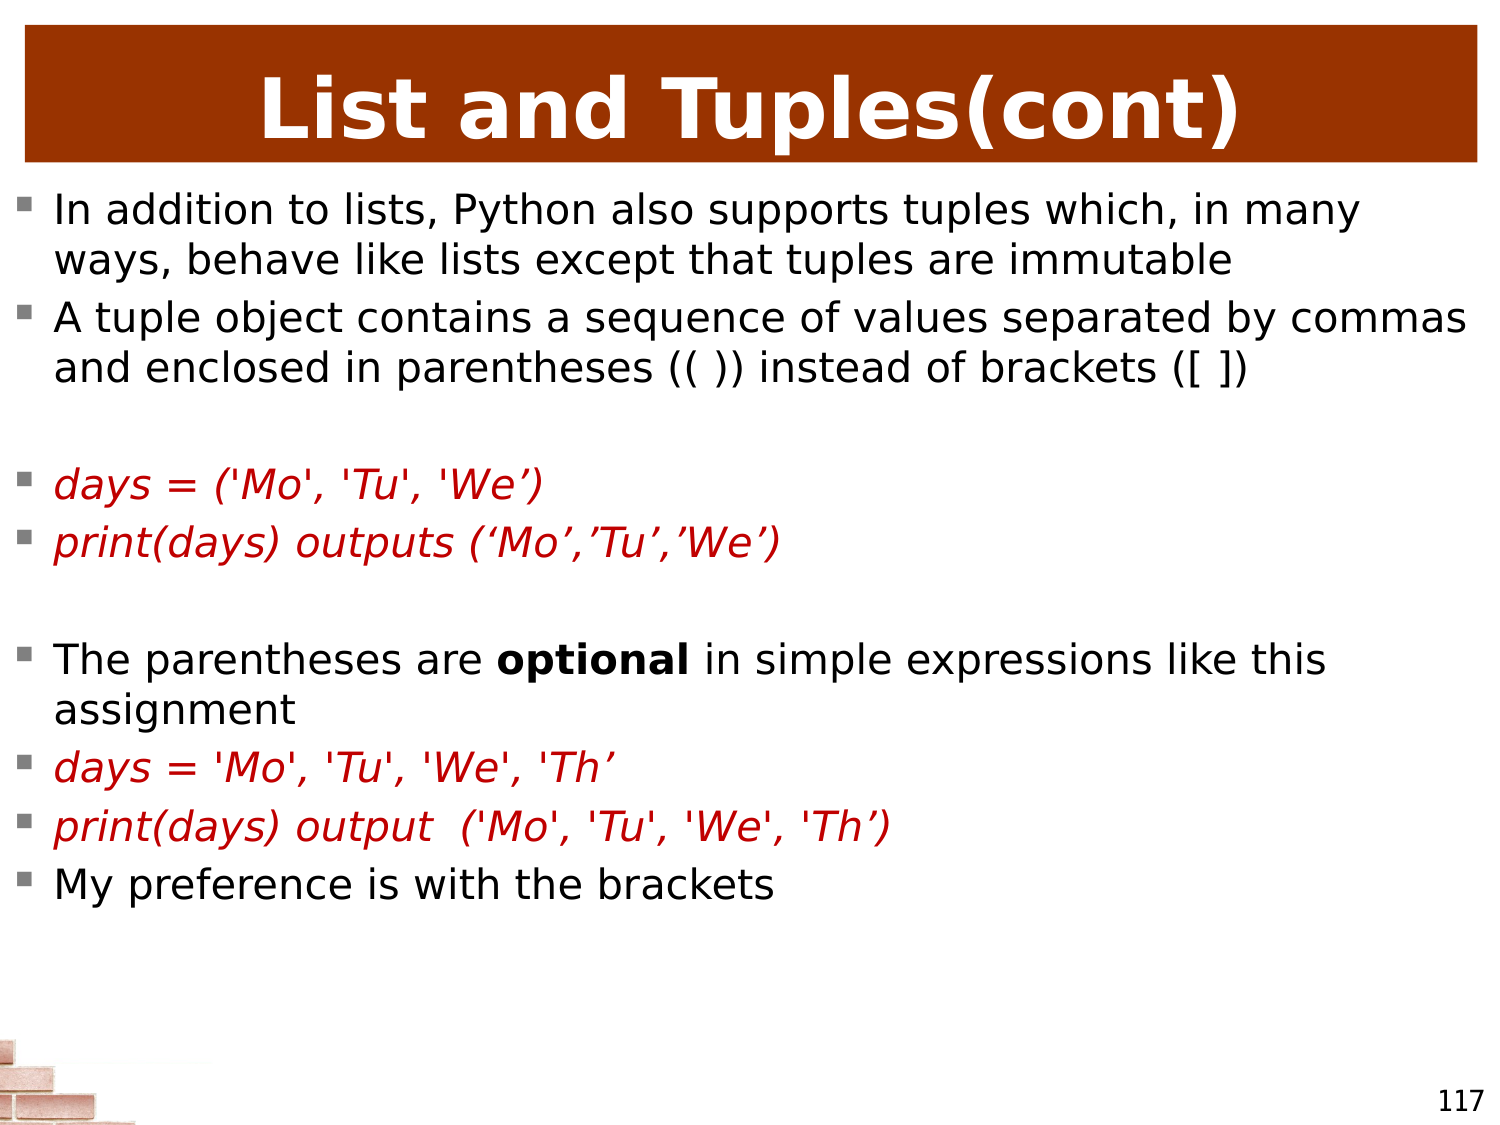

# List and Tuples(cont)
In addition to lists, Python also supports tuples which, in many ways, behave like lists except that tuples are immutable
A tuple object contains a sequence of values separated by commas and enclosed in parentheses (( )) instead of brackets ([ ])

days = ('Mo', 'Tu', 'We’)
print(days) outputs (‘Mo’,’Tu’,’We’)

The parentheses are optional in simple expressions like this assignment
days = 'Mo', 'Tu', 'We', 'Th’
print(days) output  ('Mo', 'Tu', 'We', 'Th’)
My preference is with the brackets

117